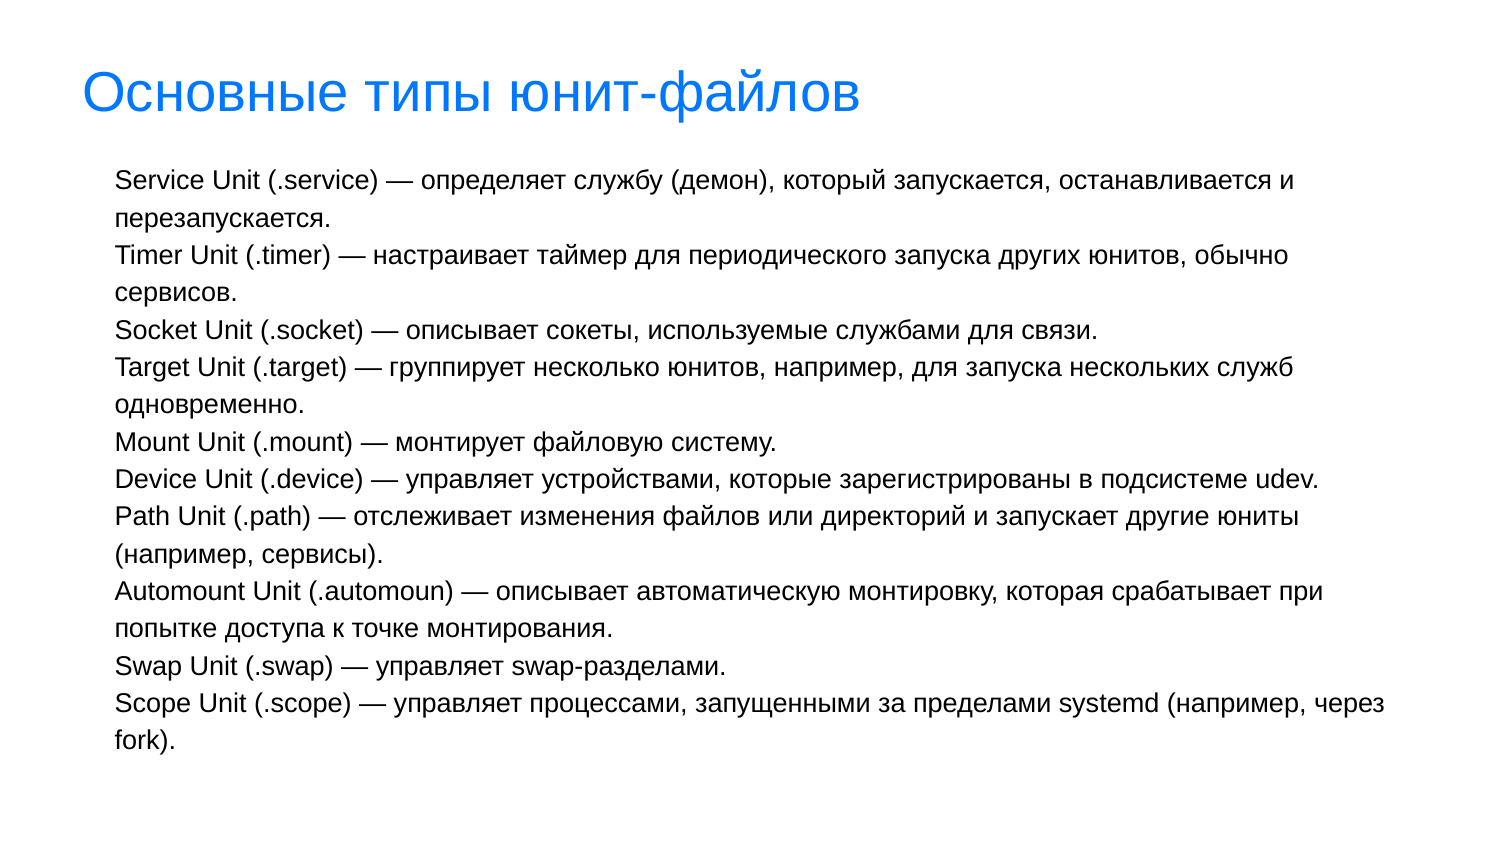

# Основные типы юнит-файлов

Service Unit (.service) — определяет службу (демон), который запускается, останавливается и перезапускается.
Timer Unit (.timer) — настраивает таймер для периодического запуска других юнитов, обычно сервисов.
Socket Unit (.socket) — описывает сокеты, используемые службами для связи.
Target Unit (.target) — группирует несколько юнитов, например, для запуска нескольких служб одновременно.
Mount Unit (.mount) — монтирует файловую систему.
Device Unit (.device) — управляет устройствами, которые зарегистрированы в подсистеме udev.
Path Unit (.path) — отслеживает изменения файлов или директорий и запускает другие юниты (например, сервисы).
Automount Unit (.automoun) — описывает автоматическую монтировку, которая срабатывает при попытке доступа к точке монтирования.
Swap Unit (.swap) — управляет swap-разделами.
Scope Unit (.scope) — управляет процессами, запущенными за пределами systemd (например, через fork).